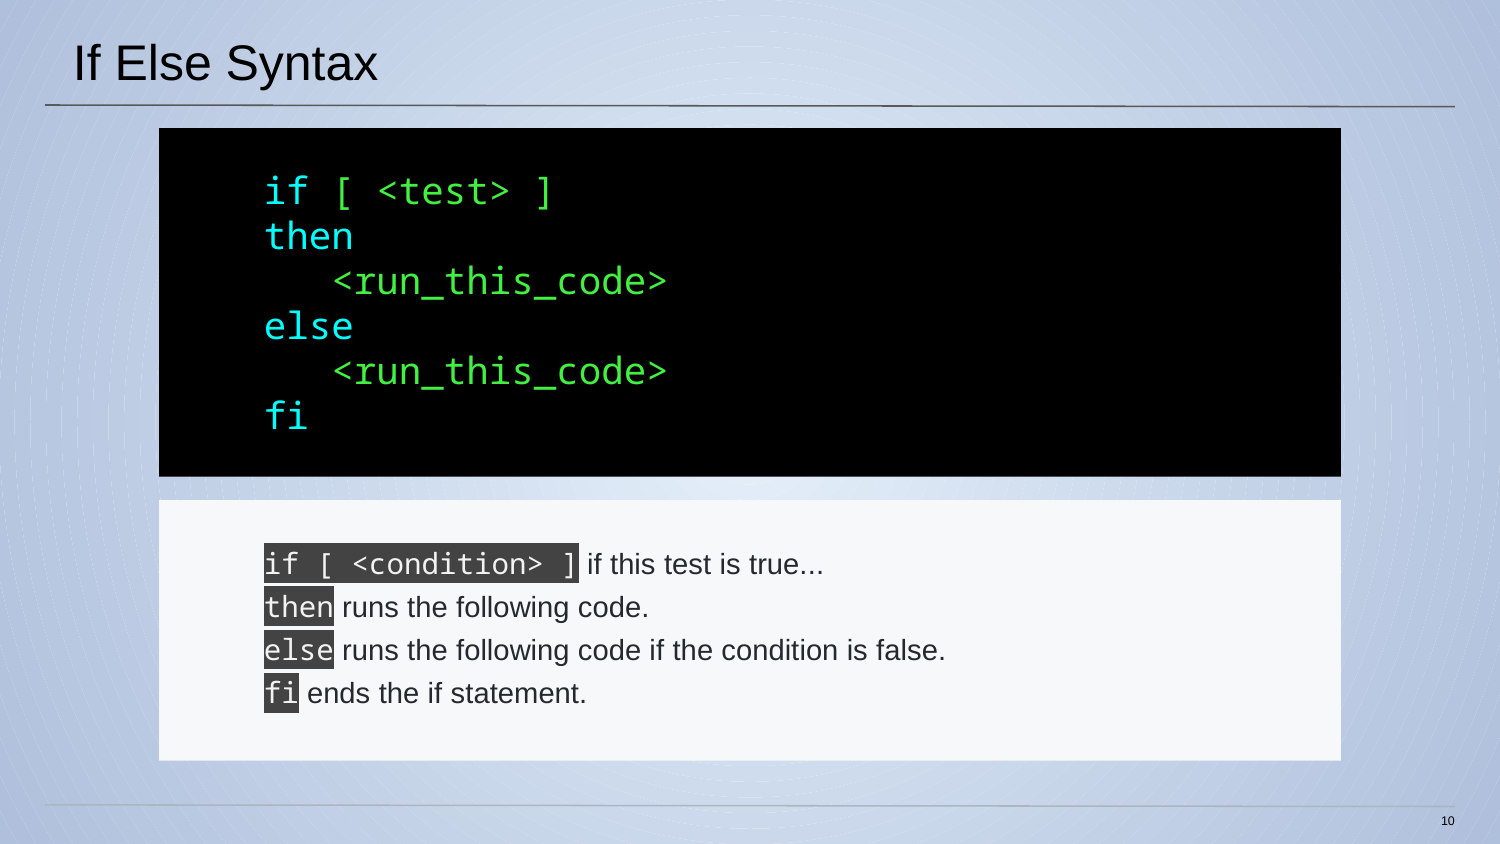

# If Else Syntax
if [ <test> ]
then
   <run_this_code>
else
   <run_this_code>
fi

if [ <condition> ] if this test is true...
then runs the following code.
else runs the following code if the condition is false.
fi ends the if statement.
10